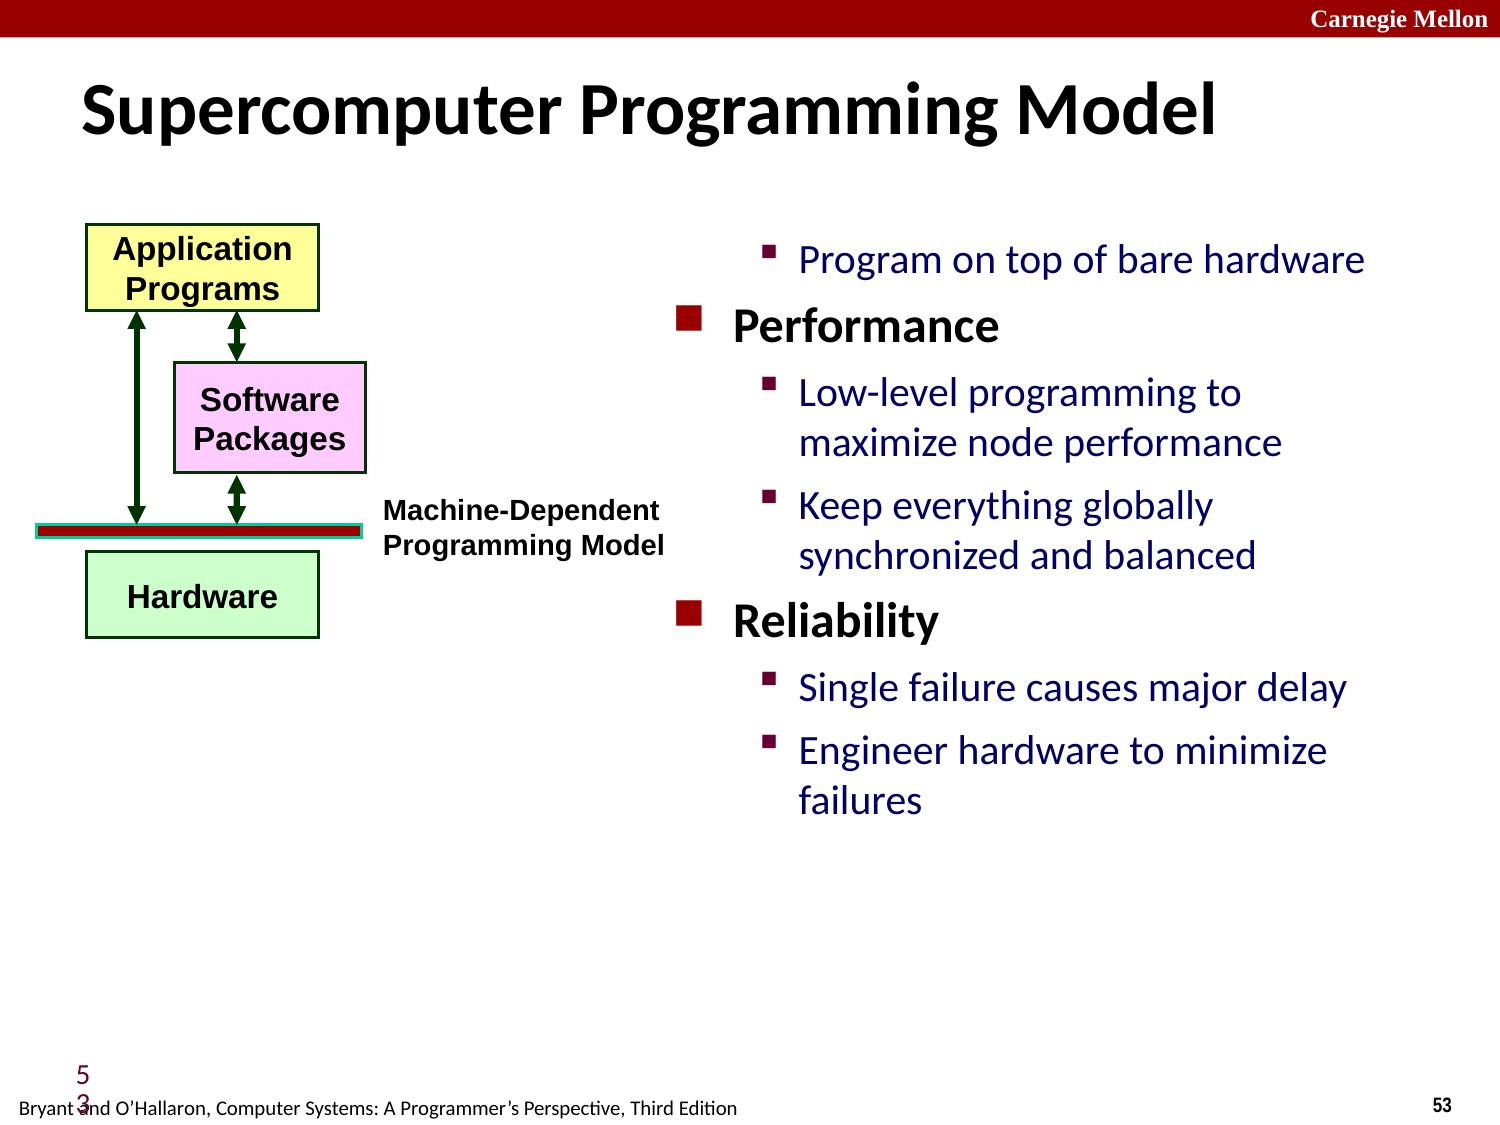

# Supercomputer Programming Model

Application
Programs
Program on top of bare hardware
Performance
Low-level programming to maximize node performance
Keep everything globally synchronized and balanced
Reliability
Single failure causes major delay
Engineer hardware to minimize failures

Software
Packages

Machine-Dependent
Programming Model

Hardware
53